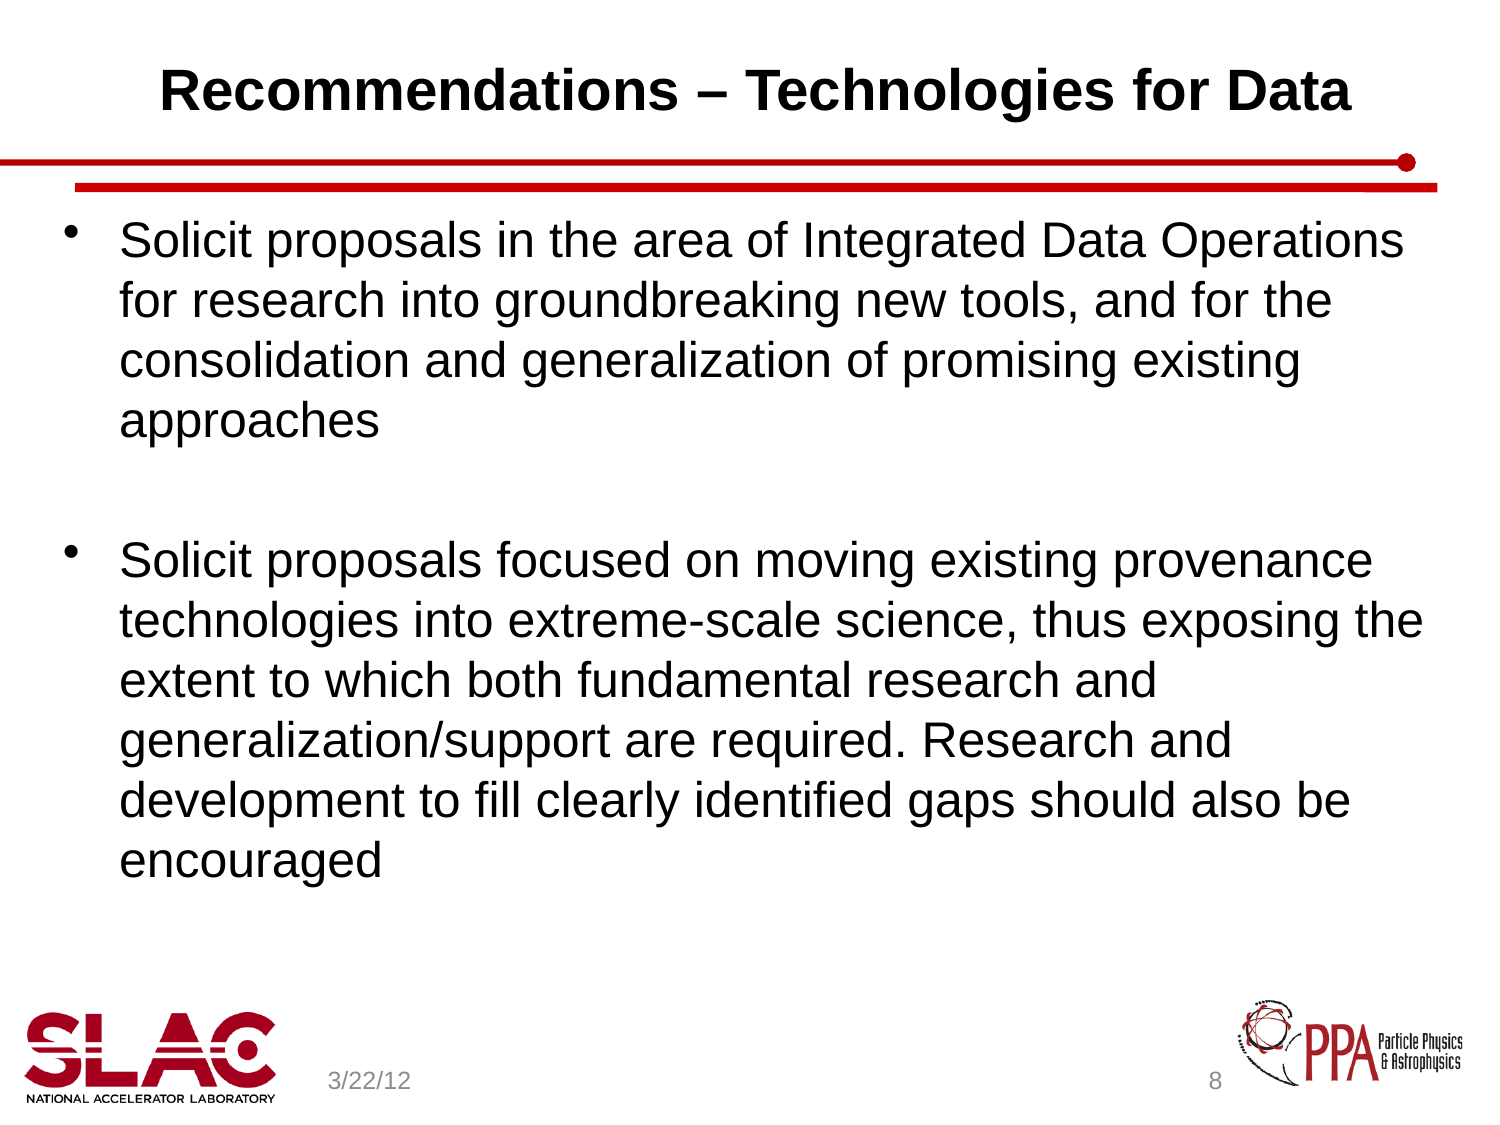

# Recommendations – Technologies for Data
Solicit proposals in the area of Integrated Data Operations for research into groundbreaking new tools, and for the consolidation and generalization of promising existing approaches

Solicit proposals focused on moving existing provenance technologies into extreme-scale science, thus exposing the extent to which both fundamental research and generalization/support are required. Research and development to fill clearly identified gaps should also be encouraged
3/22/12
8